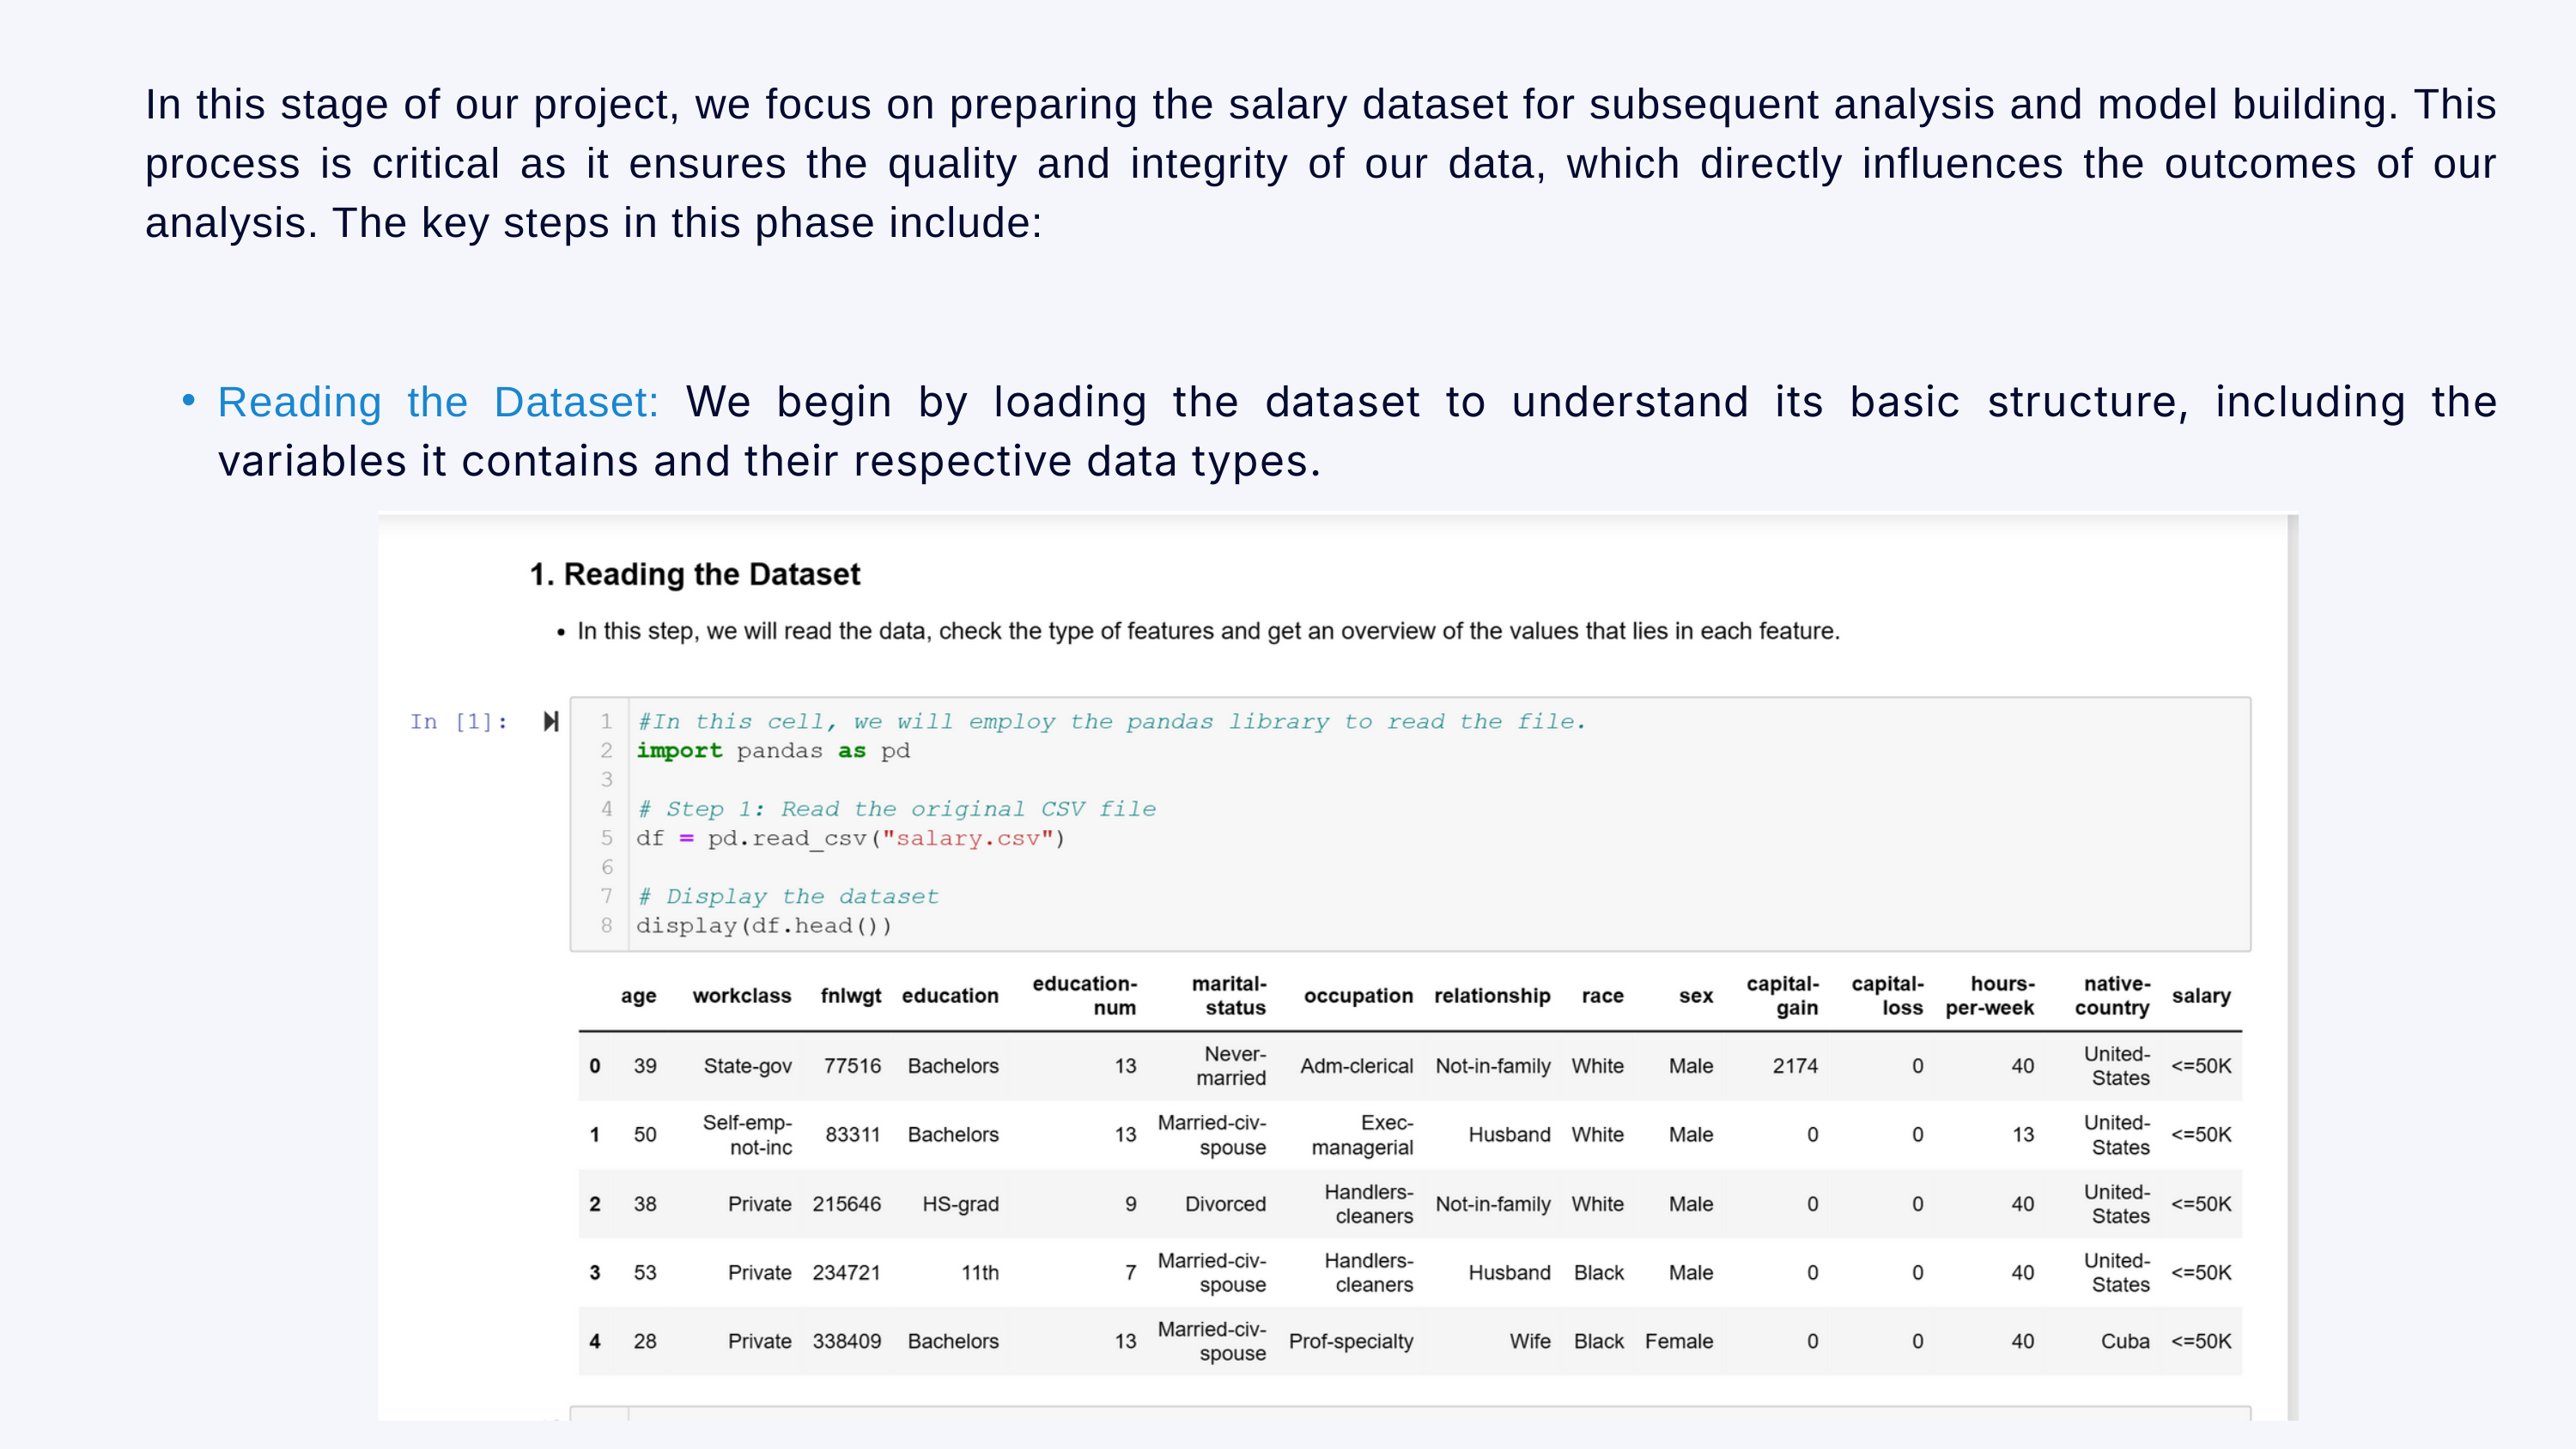

In this stage of our project, we focus on preparing the salary dataset for subsequent analysis and model building. This process is critical as it ensures the quality and integrity of our data, which directly influences the outcomes of our analysis. The key steps in this phase include:

Reading the Dataset: We begin by loading the dataset to understand its basic structure, including the variables it contains and their respective data types.